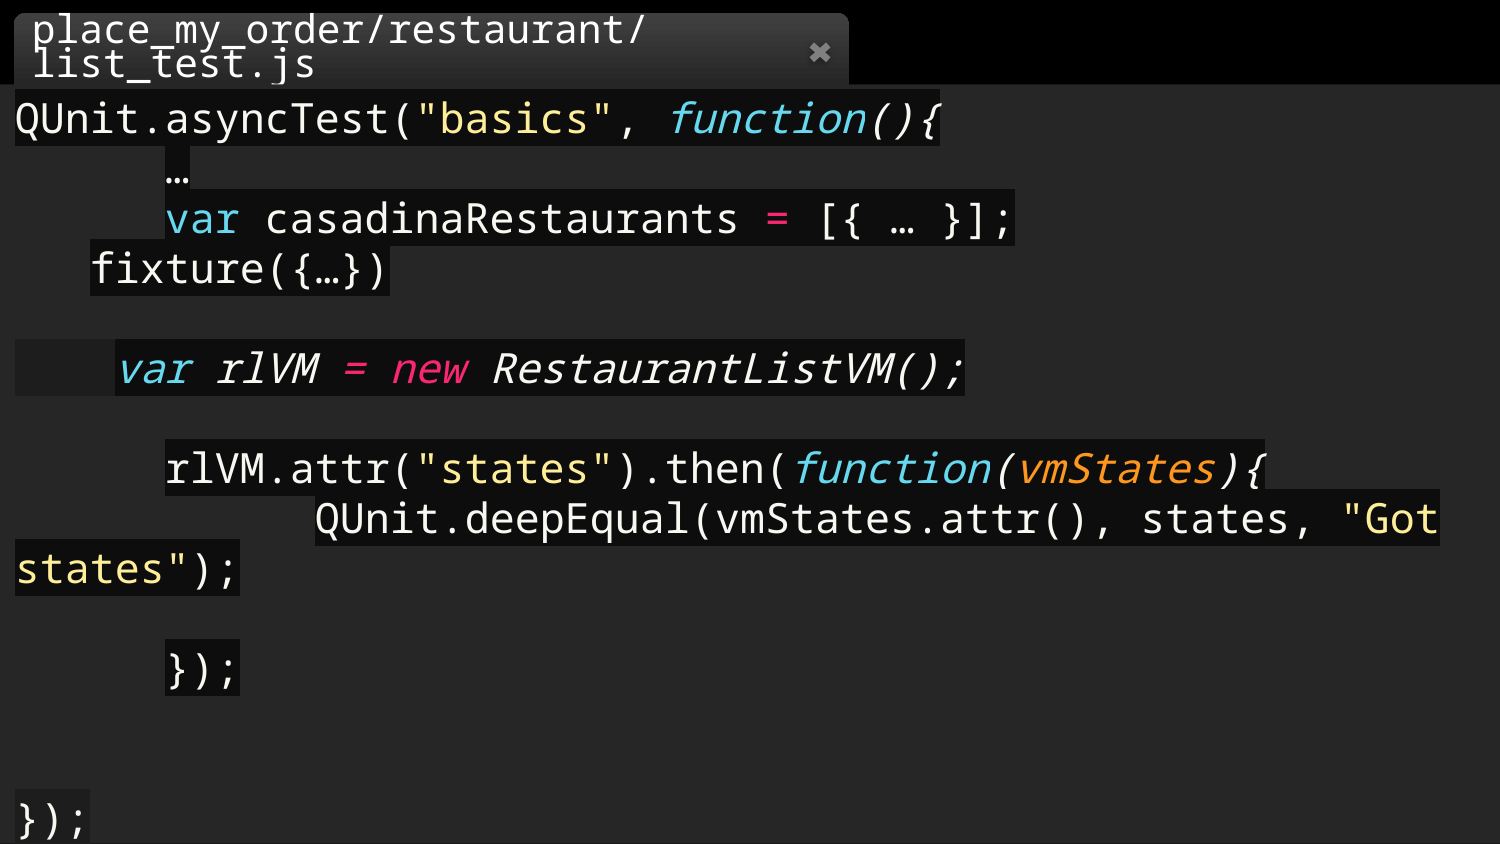

place_my_order/restaurant/list_test.js

QUnit.asyncTest("basics", function(){
	…
	var casadinaRestaurants = [{ … }];
fixture({…})

    var rlVM = new RestaurantListVM();

	rlVM.attr("states").then(function(vmStates){
		QUnit.deepEqual(vmStates.attr(), states, "Got states");

	});

});